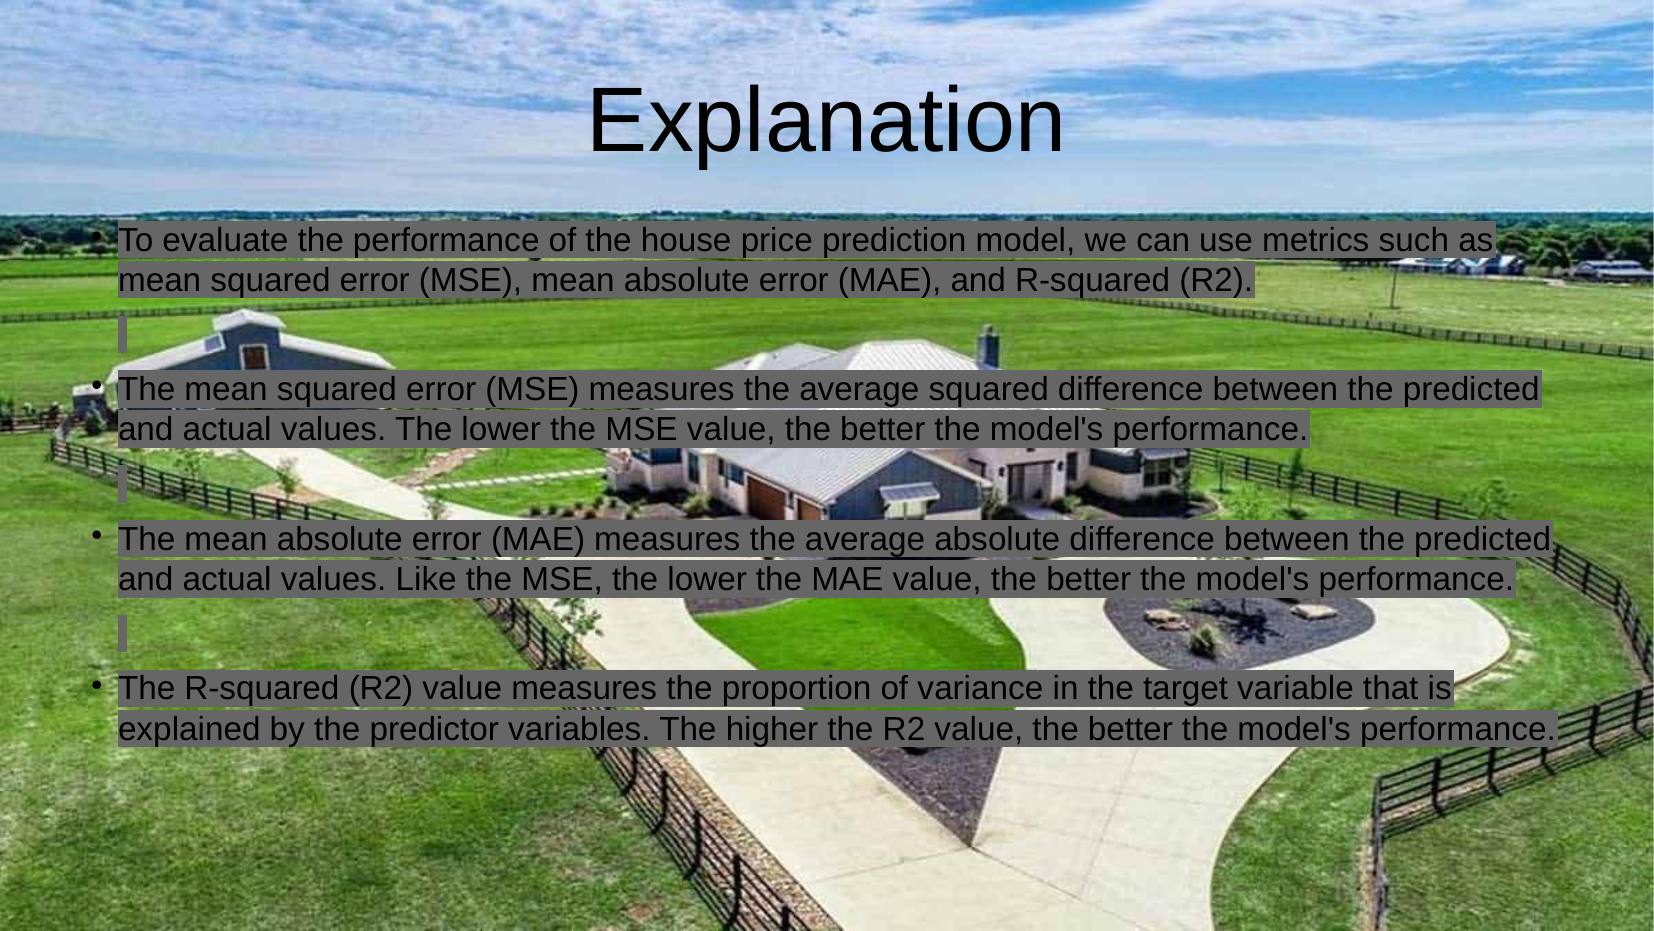

# Explanation
To evaluate the performance of the house price prediction model, we can use metrics such as mean squared error (MSE), mean absolute error (MAE), and R-squared (R2).

The mean squared error (MSE) measures the average squared difference between the predicted and actual values. The lower the MSE value, the better the model's performance.

The mean absolute error (MAE) measures the average absolute difference between the predicted and actual values. Like the MSE, the lower the MAE value, the better the model's performance.

The R-squared (R2) value measures the proportion of variance in the target variable that is explained by the predictor variables. The higher the R2 value, the better the model's performance.